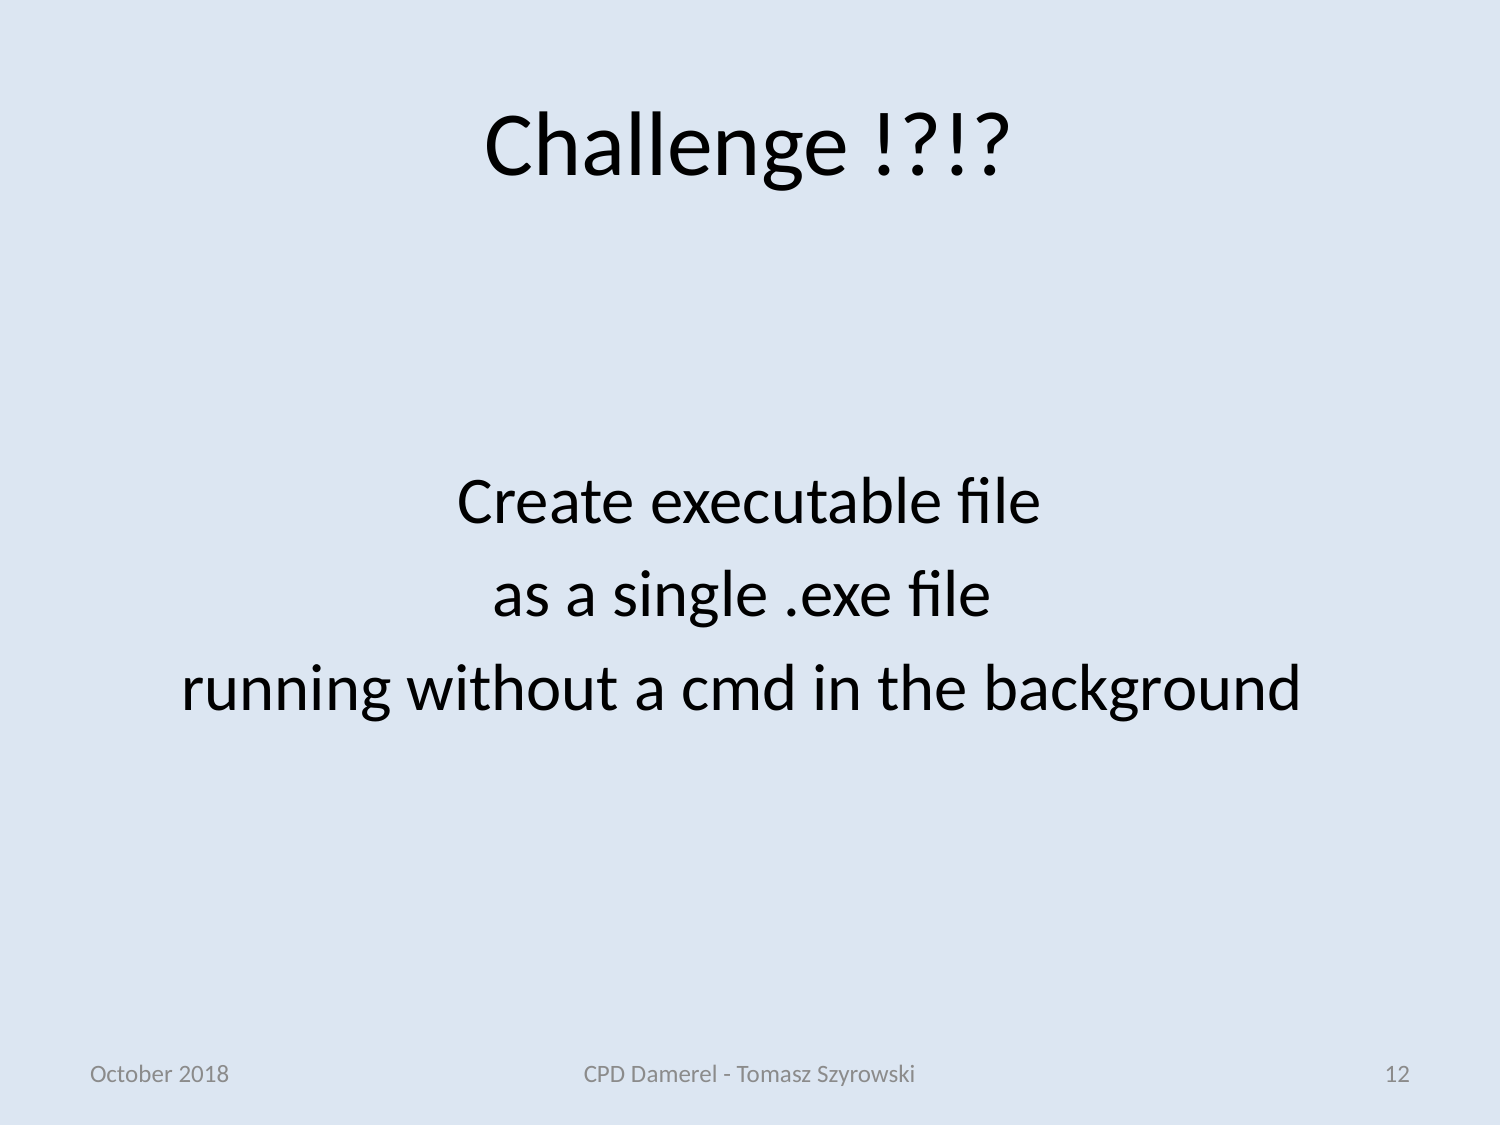

# Challenge !?!?

Create executable file
as a single .exe file
running without a cmd in the background
October 2018
CPD Damerel - Tomasz Szyrowski
12